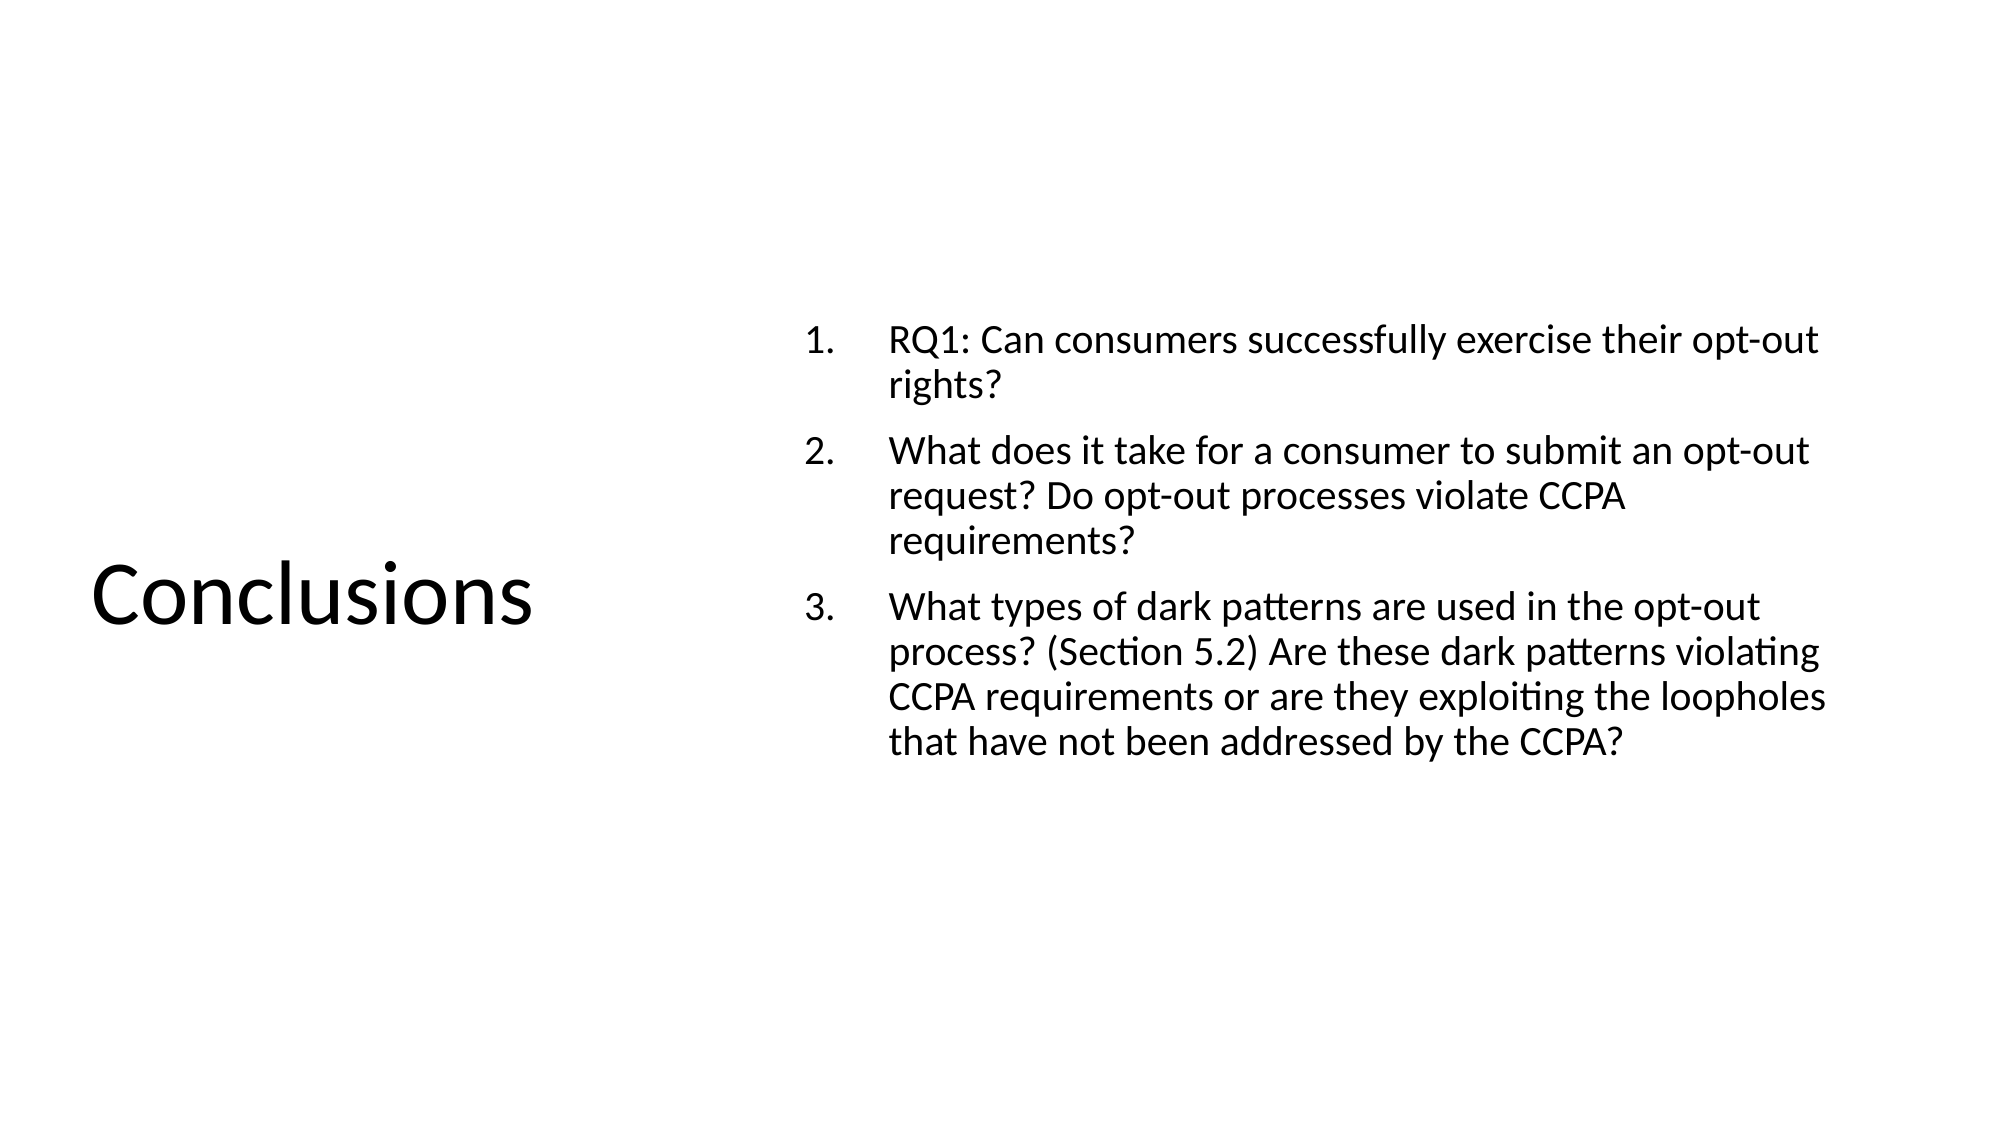

# Conclusions

RQ1: Can consumers successfully exercise their opt-out rights?
What does it take for a consumer to submit an opt-out request? Do opt-out processes violate CCPA requirements?
What types of dark patterns are used in the opt-out process? (Section 5.2) Are these dark patterns violating CCPA requirements or are they exploiting the loopholes that have not been addressed by the CCPA?